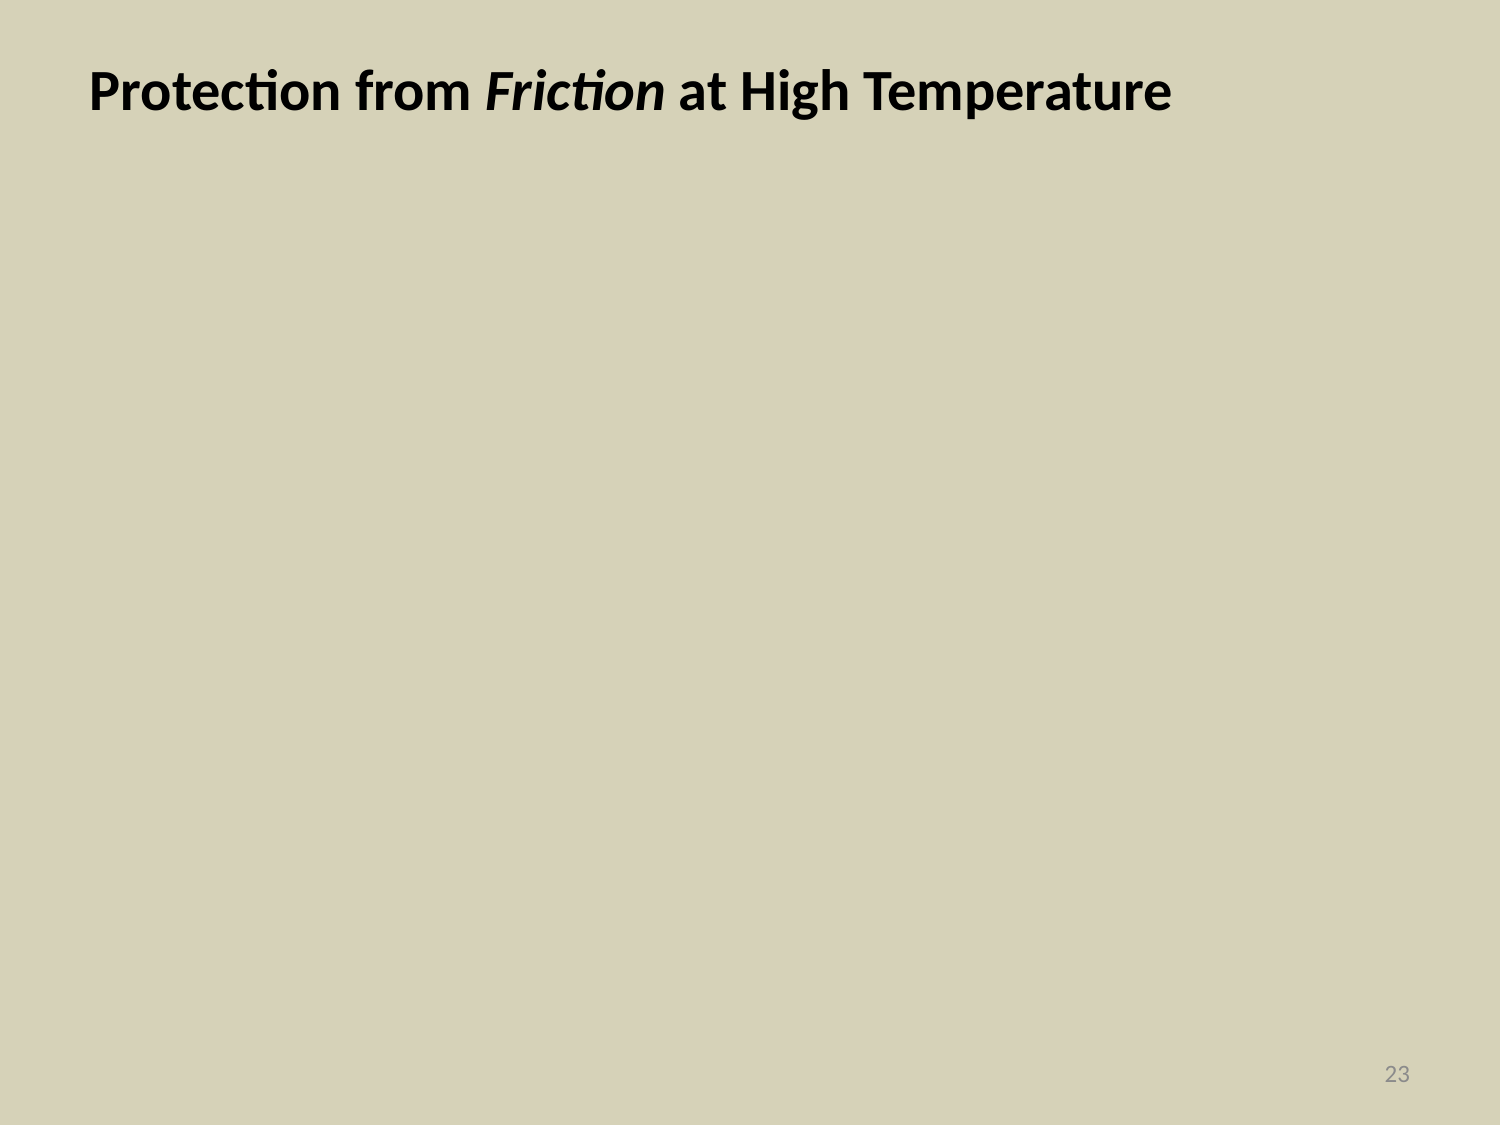

Protection from Friction at High Temperature

23